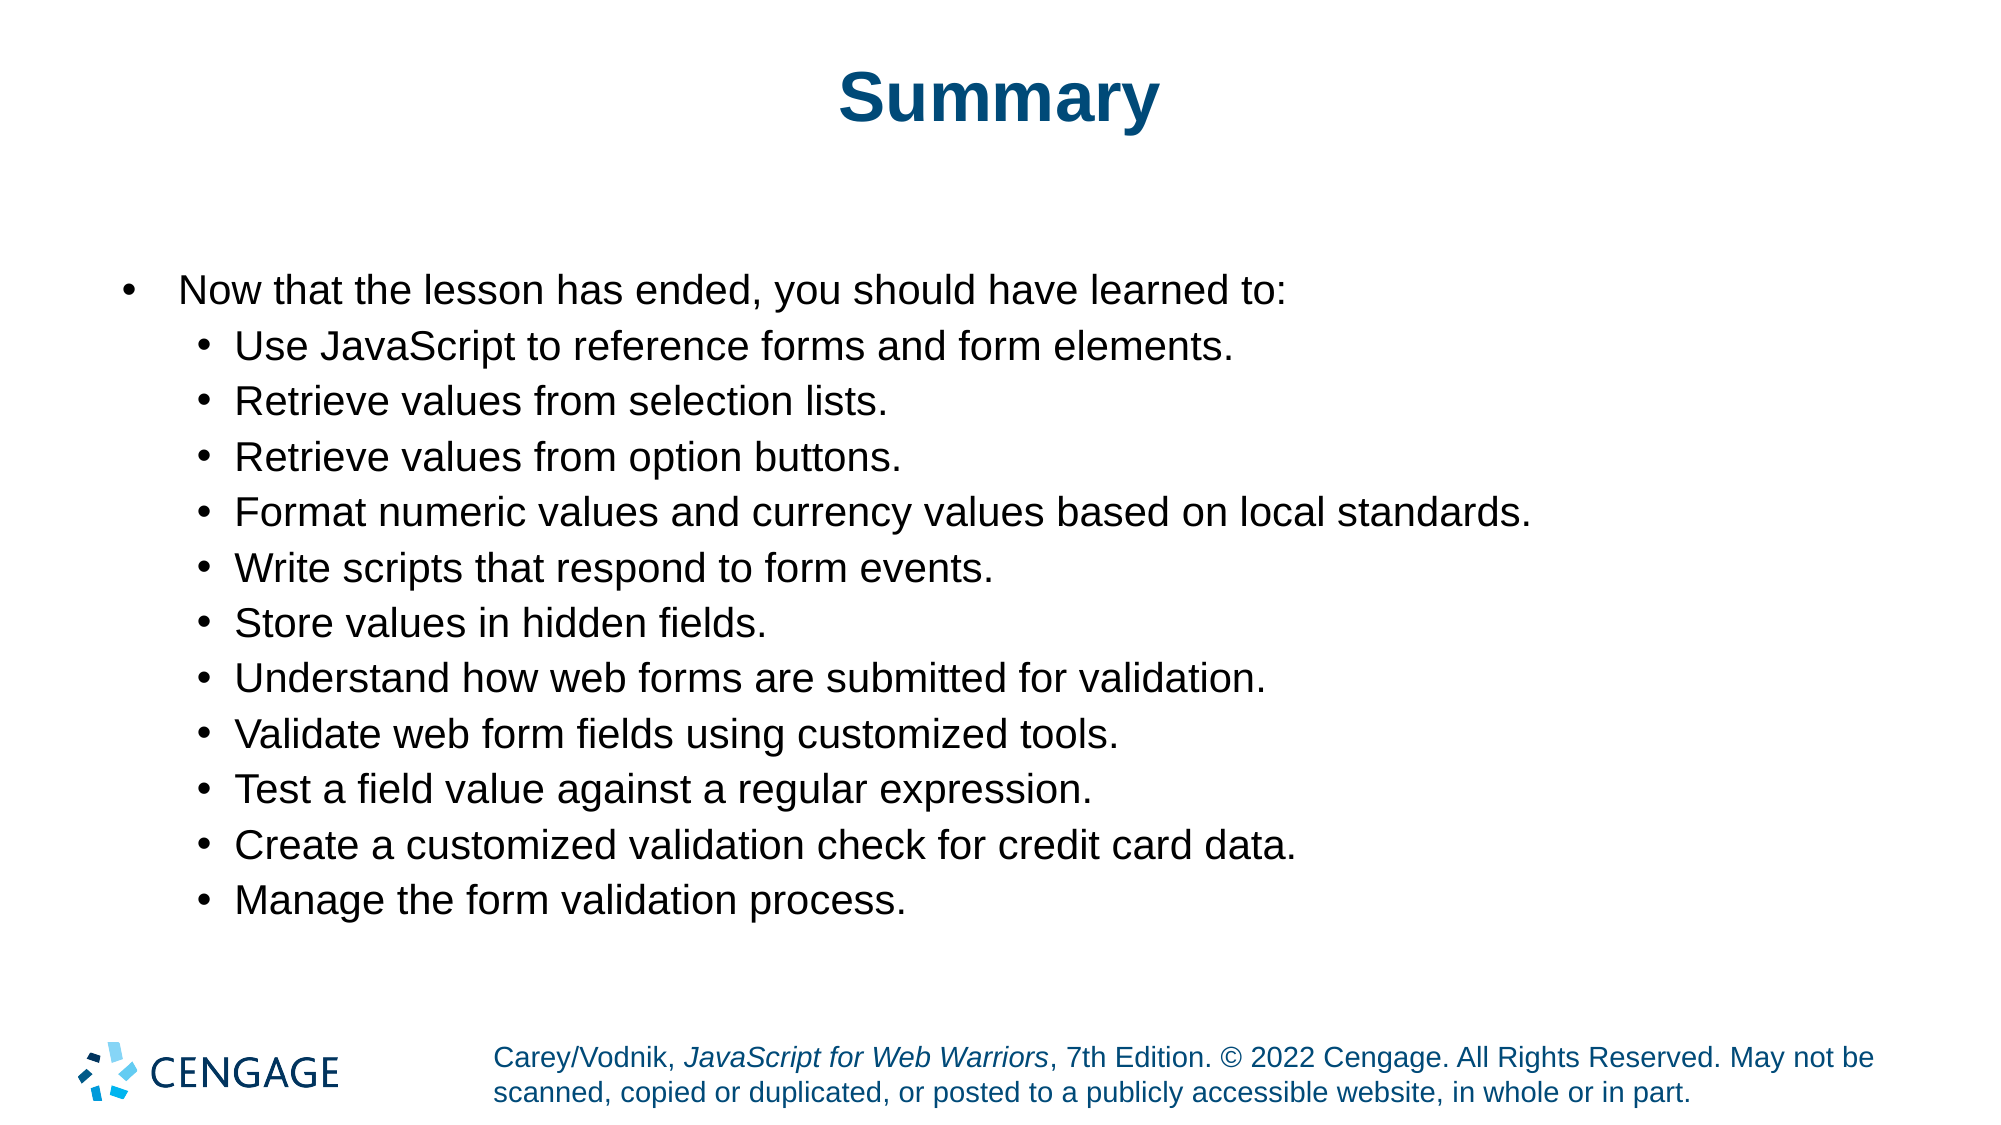

# Summary
Now that the lesson has ended, you should have learned to:
Use JavaScript to reference forms and form elements.
Retrieve values from selection lists.
Retrieve values from option buttons.
Format numeric values and currency values based on local standards.
Write scripts that respond to form events.
Store values in hidden fields.
Understand how web forms are submitted for validation.
Validate web form fields using customized tools.
Test a field value against a regular expression.
Create a customized validation check for credit card data.
Manage the form validation process.